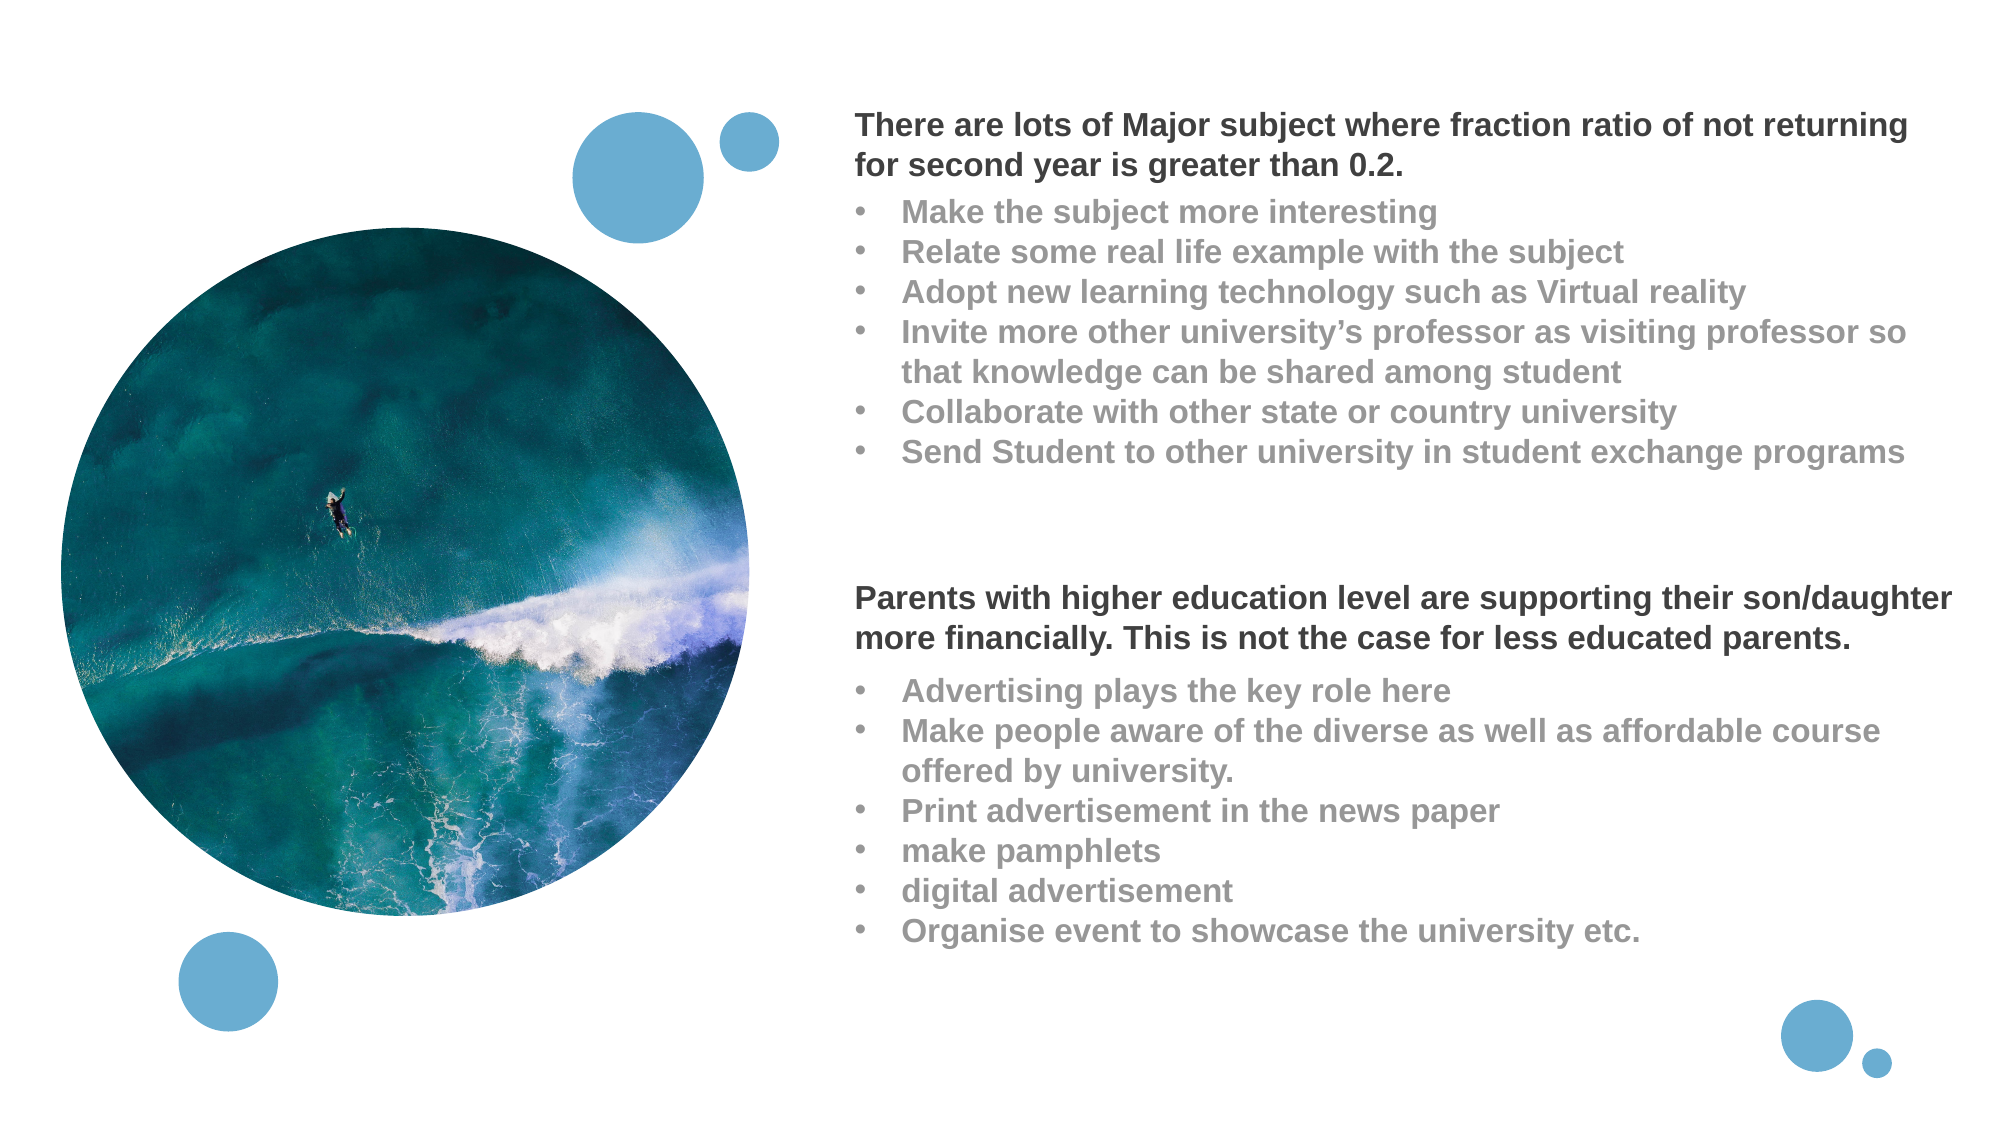

There are lots of Major subject where fraction ratio of not returning for second year is greater than 0.2.

Make the subject more interesting
Relate some real life example with the subject
Adopt new learning technology such as Virtual reality
Invite more other university’s professor as visiting professor so that knowledge can be shared among student
Collaborate with other state or country university
Send Student to other university in student exchange programs

Parents with higher education level are supporting their son/daughter more financially. This is not the case for less educated parents.
Advertising plays the key role here
Make people aware of the diverse as well as affordable course offered by university.
Print advertisement in the news paper
make pamphlets
digital advertisement
Organise event to showcase the university etc.